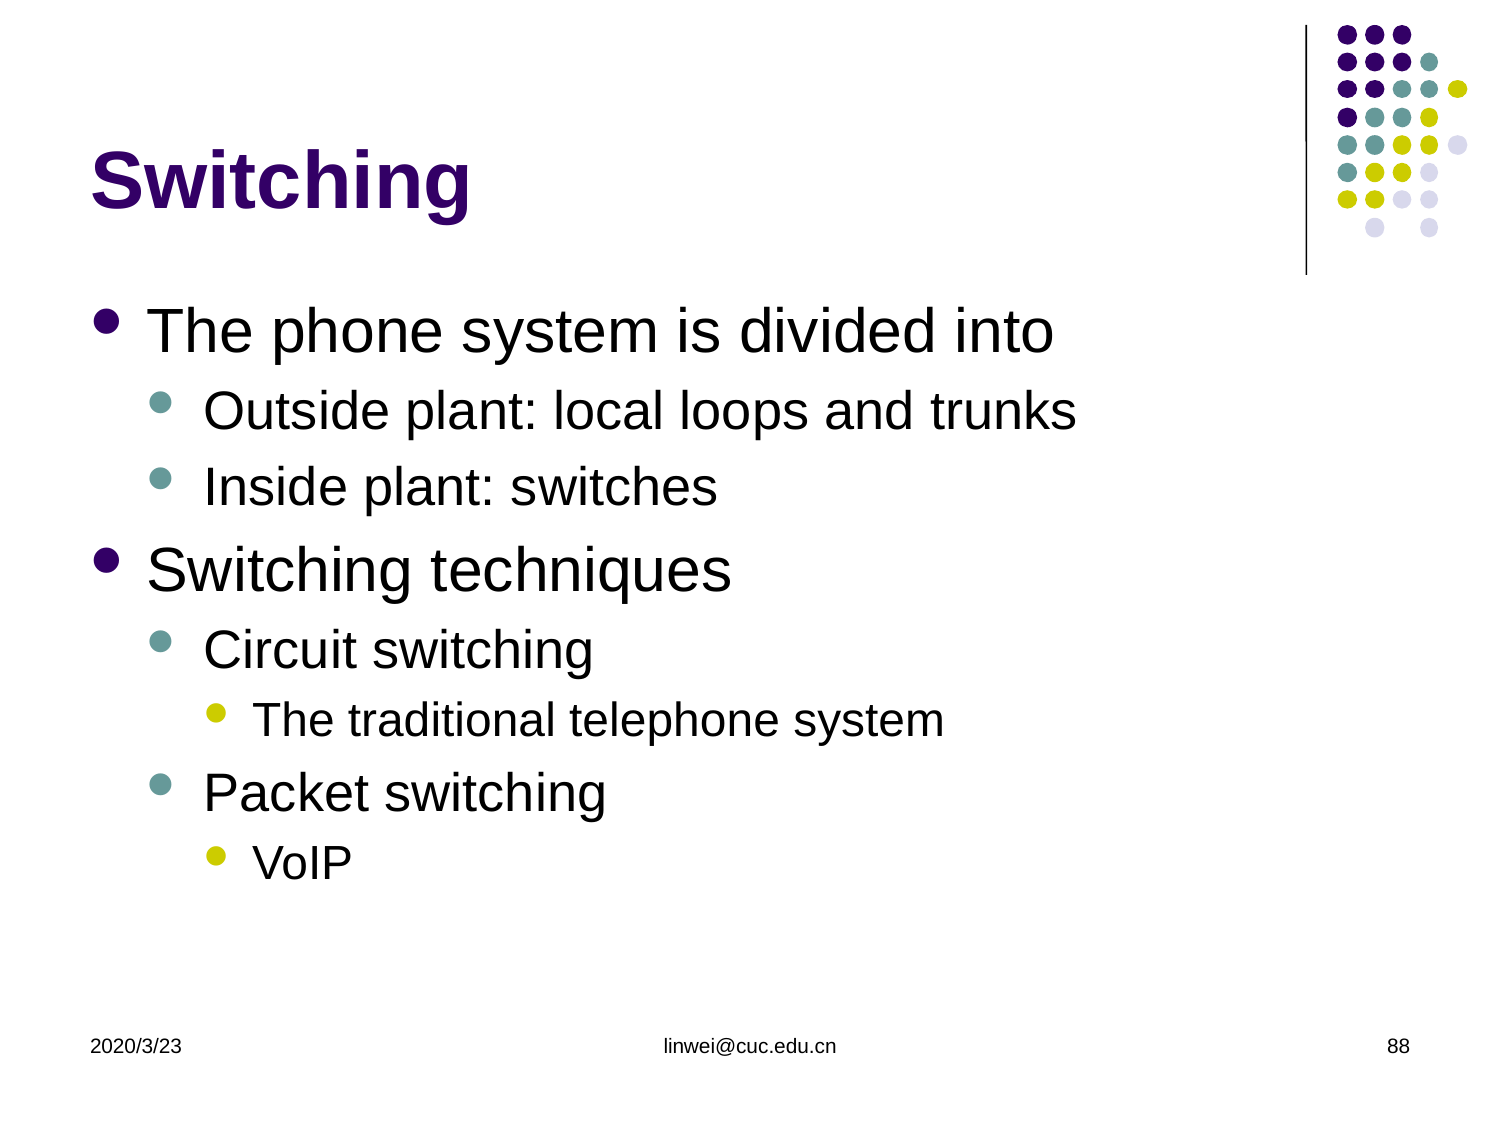

# Switching
The phone system is divided into
Outside plant: local loops and trunks
Inside plant: switches
Switching techniques
Circuit switching
The traditional telephone system
Packet switching
VoIP
2020/3/23
linwei@cuc.edu.cn
88